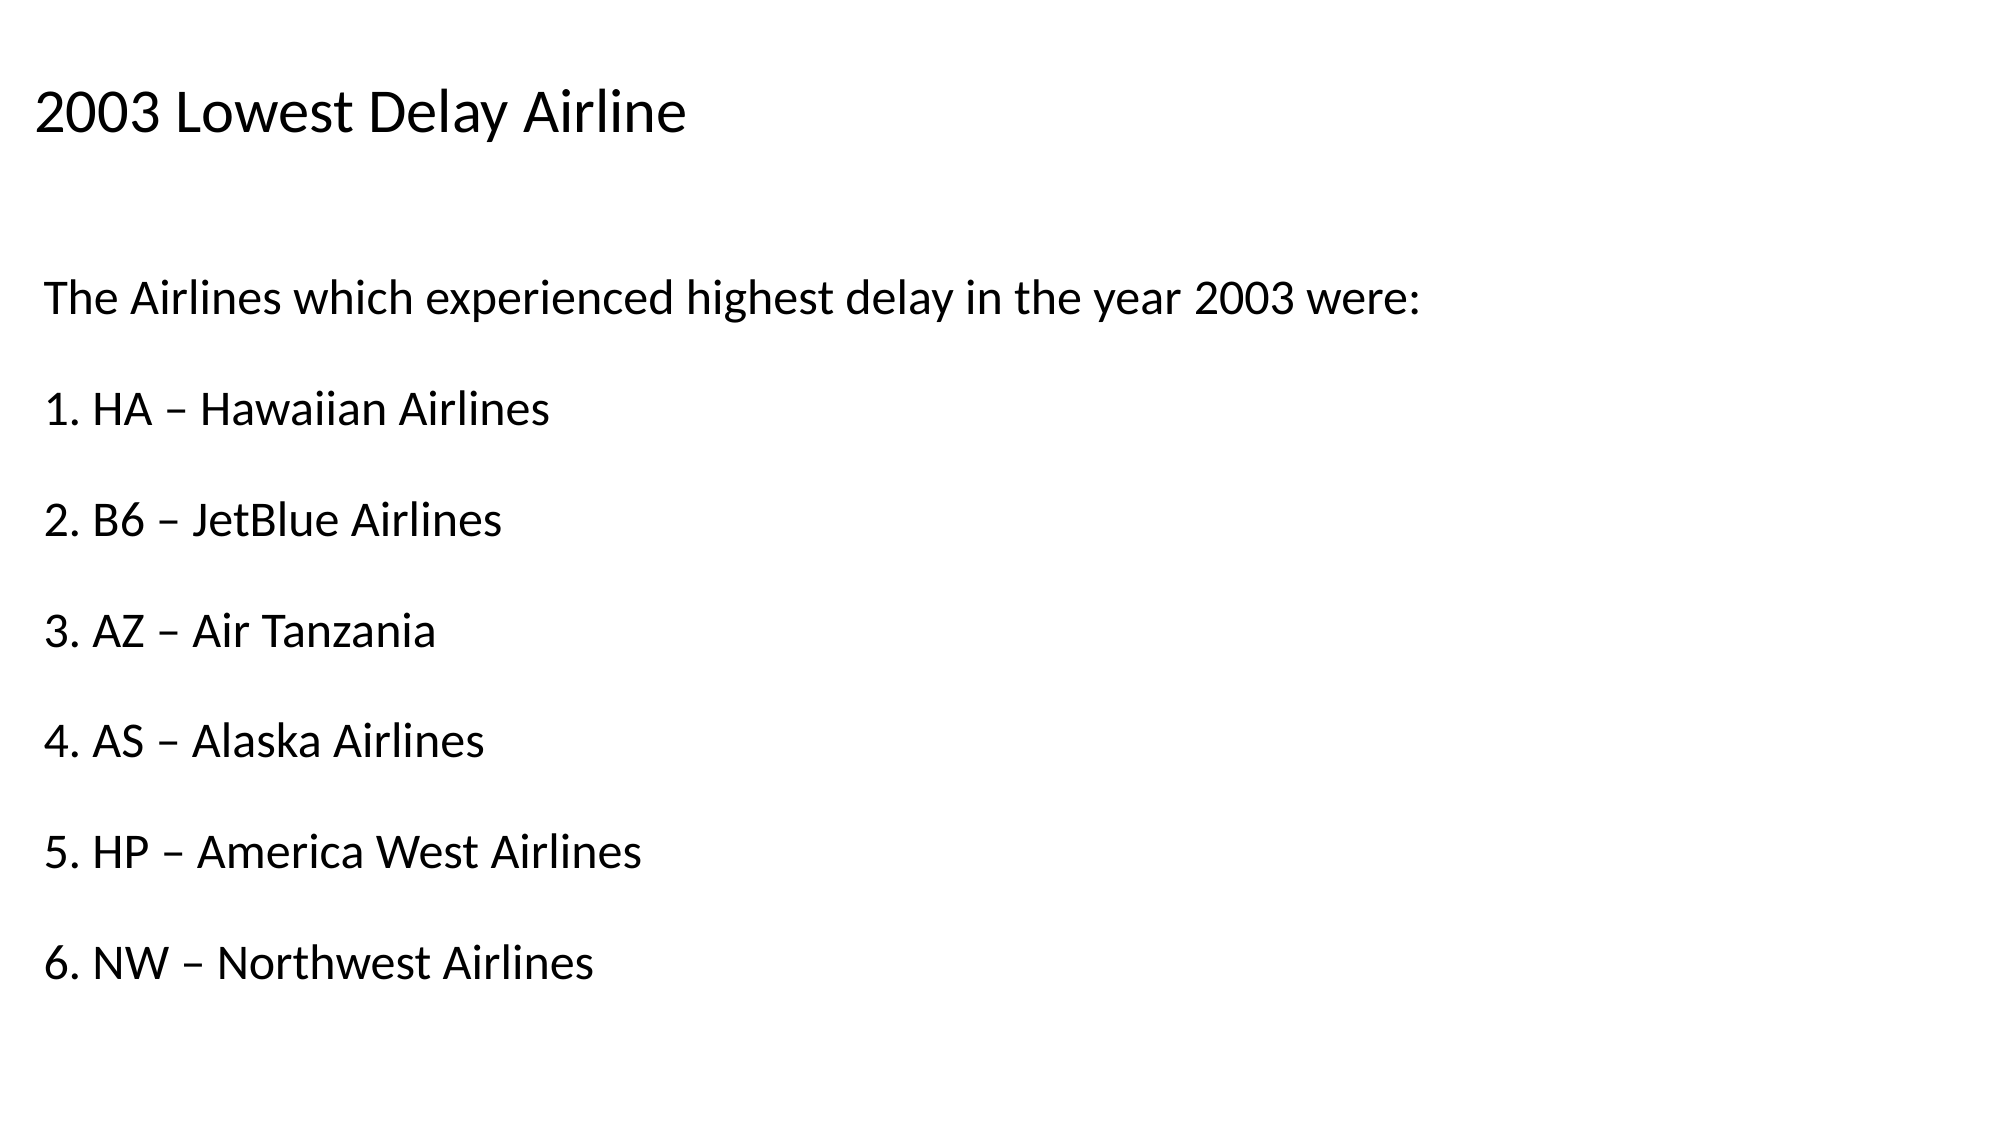

# 2003 Lowest Delay Airline
The Airlines which experienced highest delay in the year 2003 were:
1. HA – Hawaiian Airlines
2. B6 – JetBlue Airlines
3. AZ – Air Tanzania
4. AS – Alaska Airlines
5. HP – America West Airlines
6. NW – Northwest Airlines